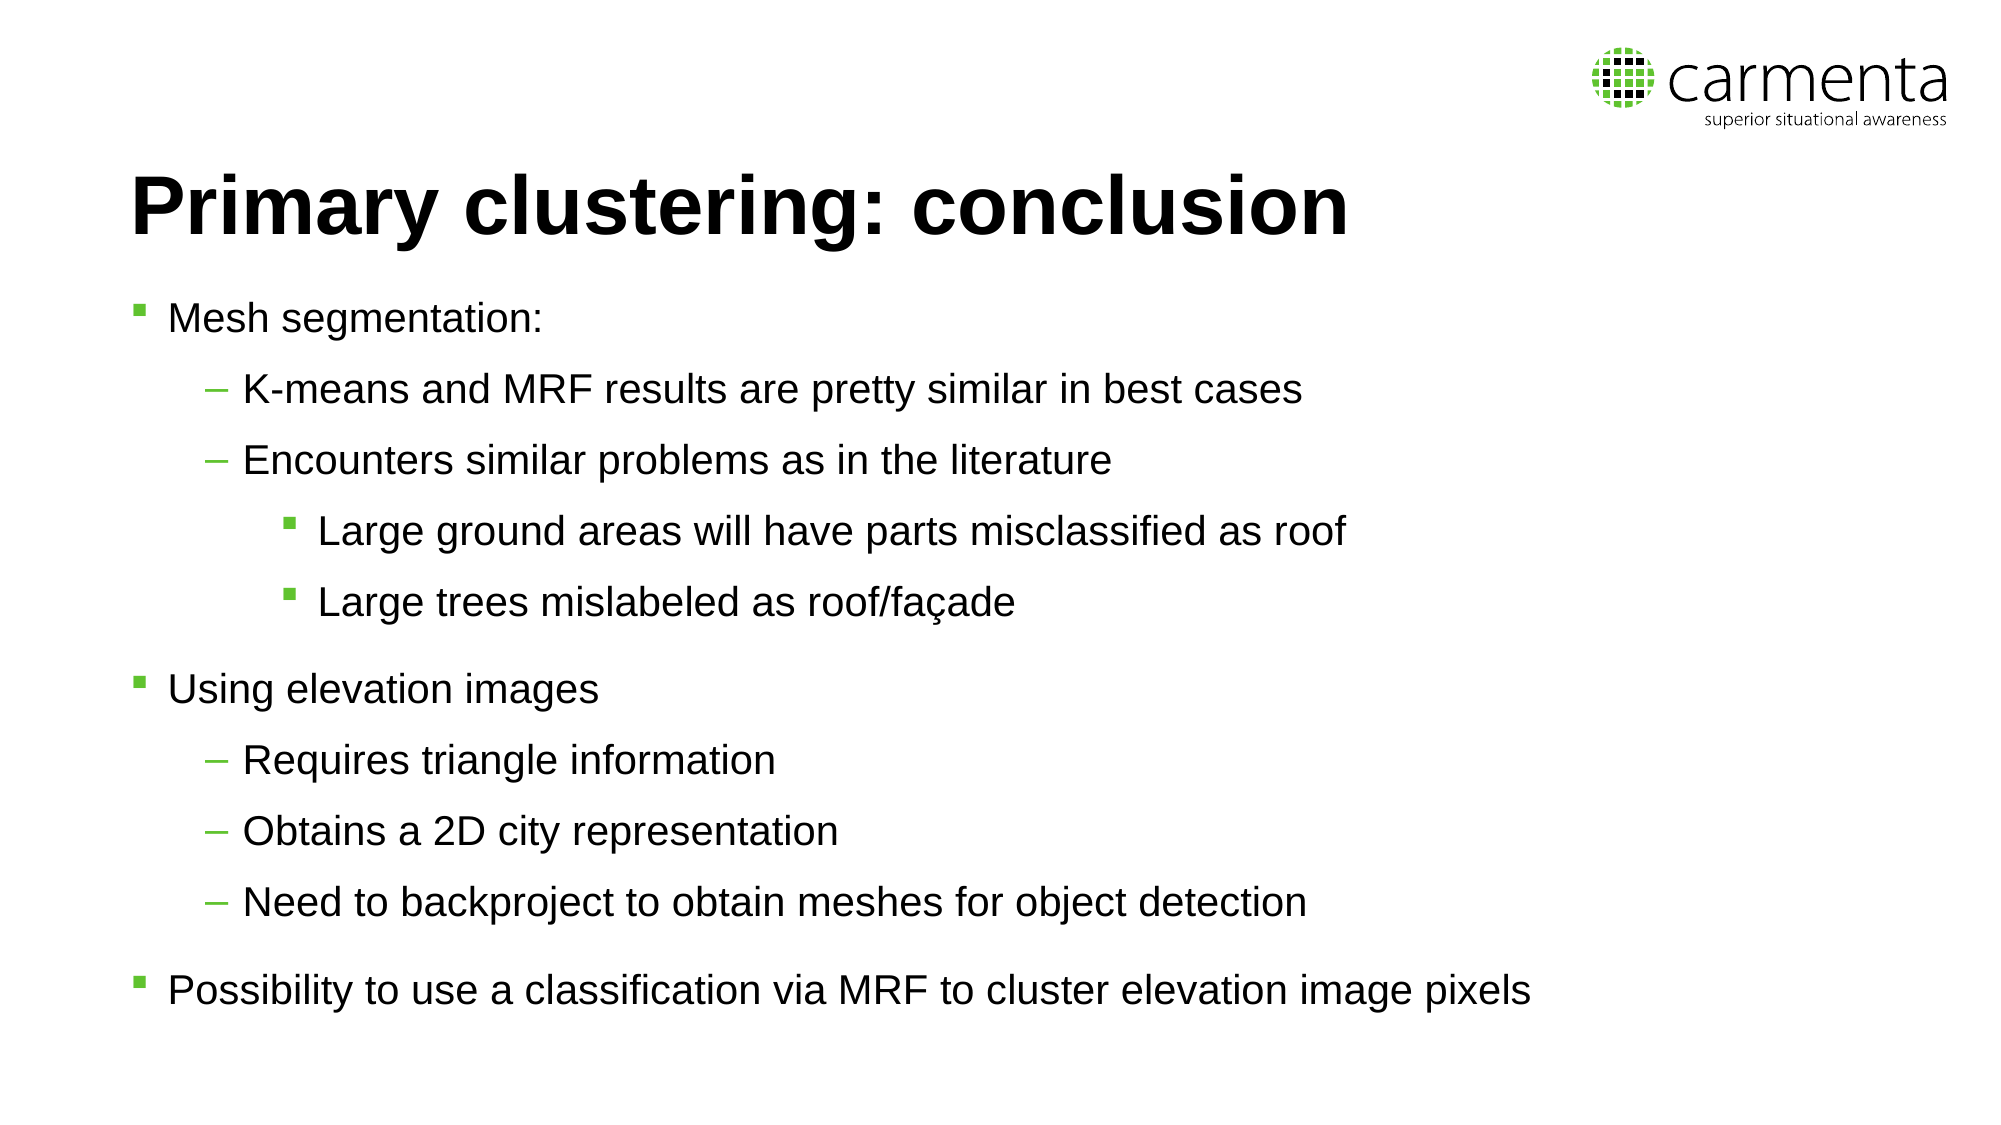

# Primary clustering: conclusion
Mesh segmentation:
K-means and MRF results are pretty similar in best cases
Encounters similar problems as in the literature
Large ground areas will have parts misclassified as roof
Large trees mislabeled as roof/façade
Using elevation images
Requires triangle information
Obtains a 2D city representation
Need to backproject to obtain meshes for object detection
Possibility to use a classification via MRF to cluster elevation image pixels